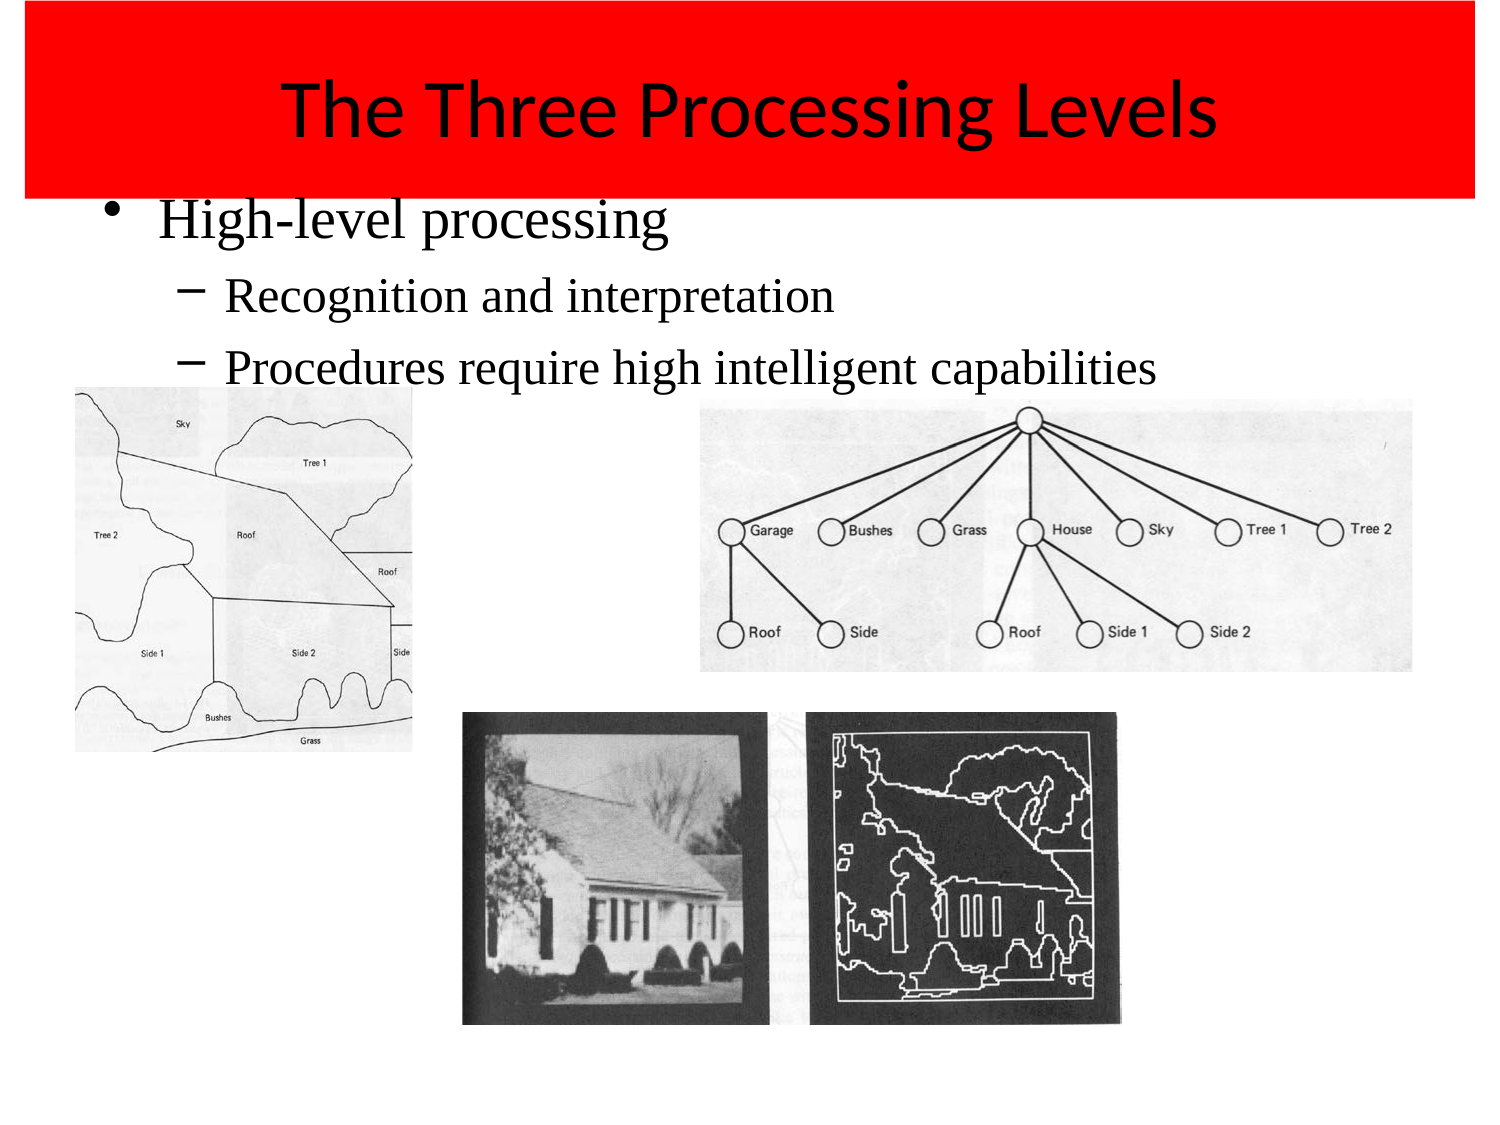

# The Three Processing Levels
High-level processing
Recognition and interpretation
Procedures require high intelligent capabilities